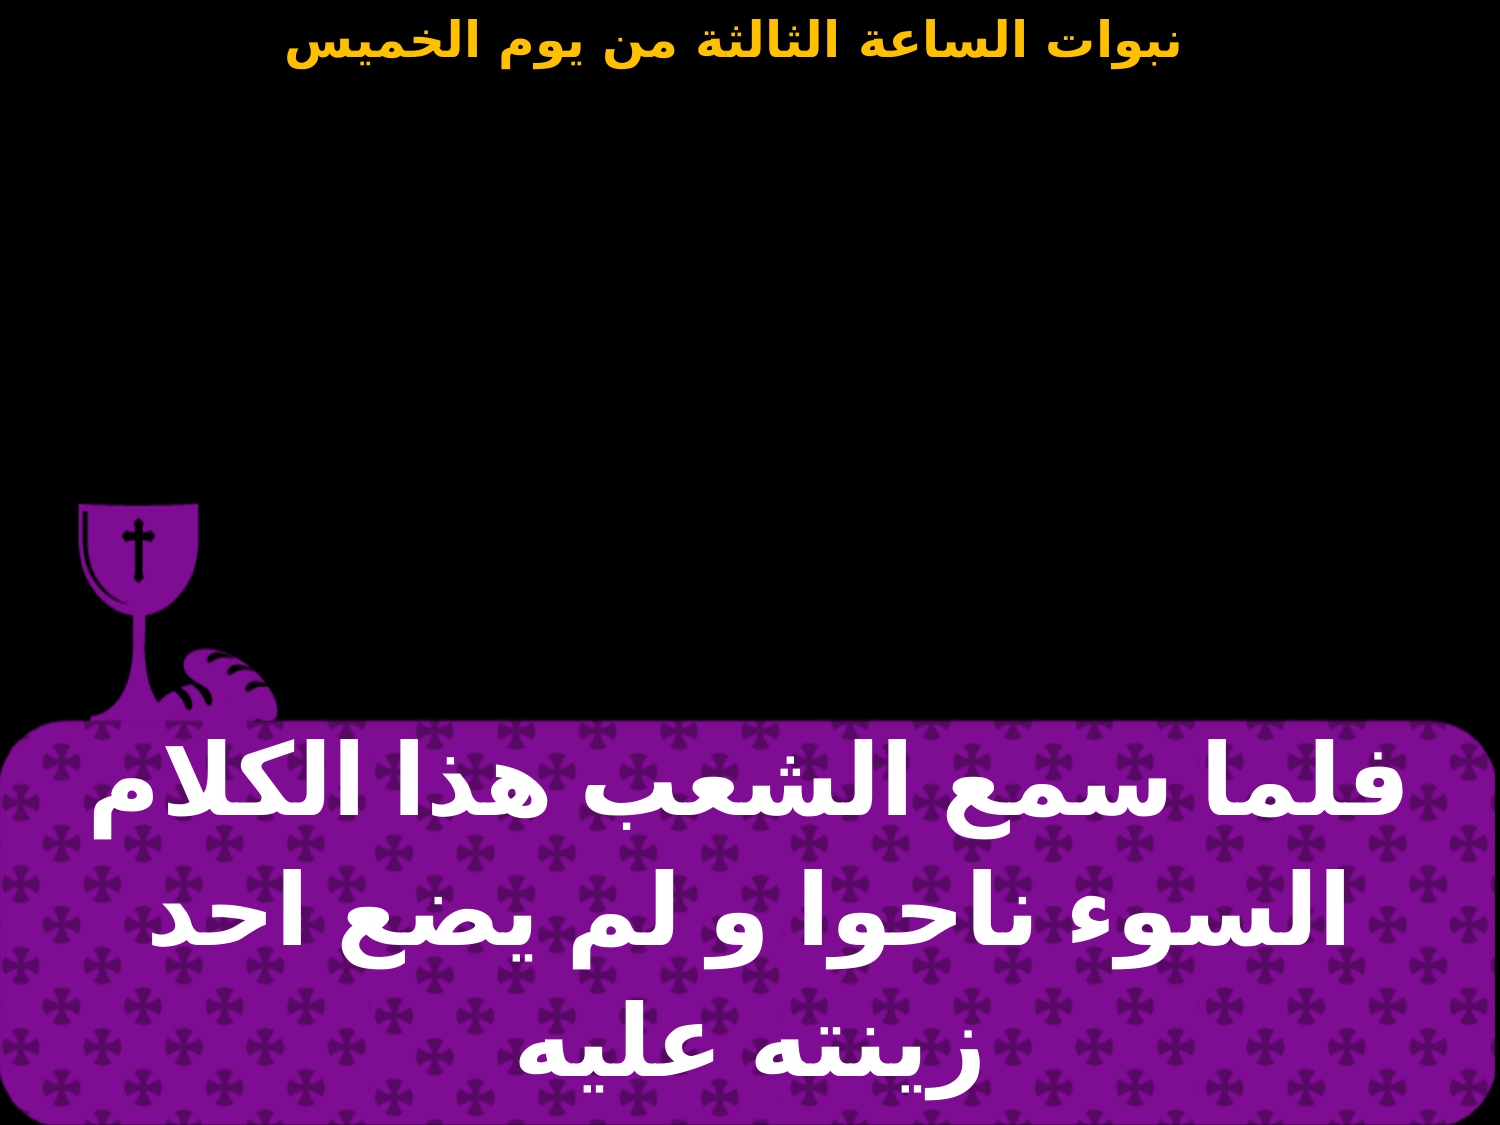

| فلما سمع الشعب هذا الكلام السوء ناحوا و لم يضع احد زينته عليه |
| --- |